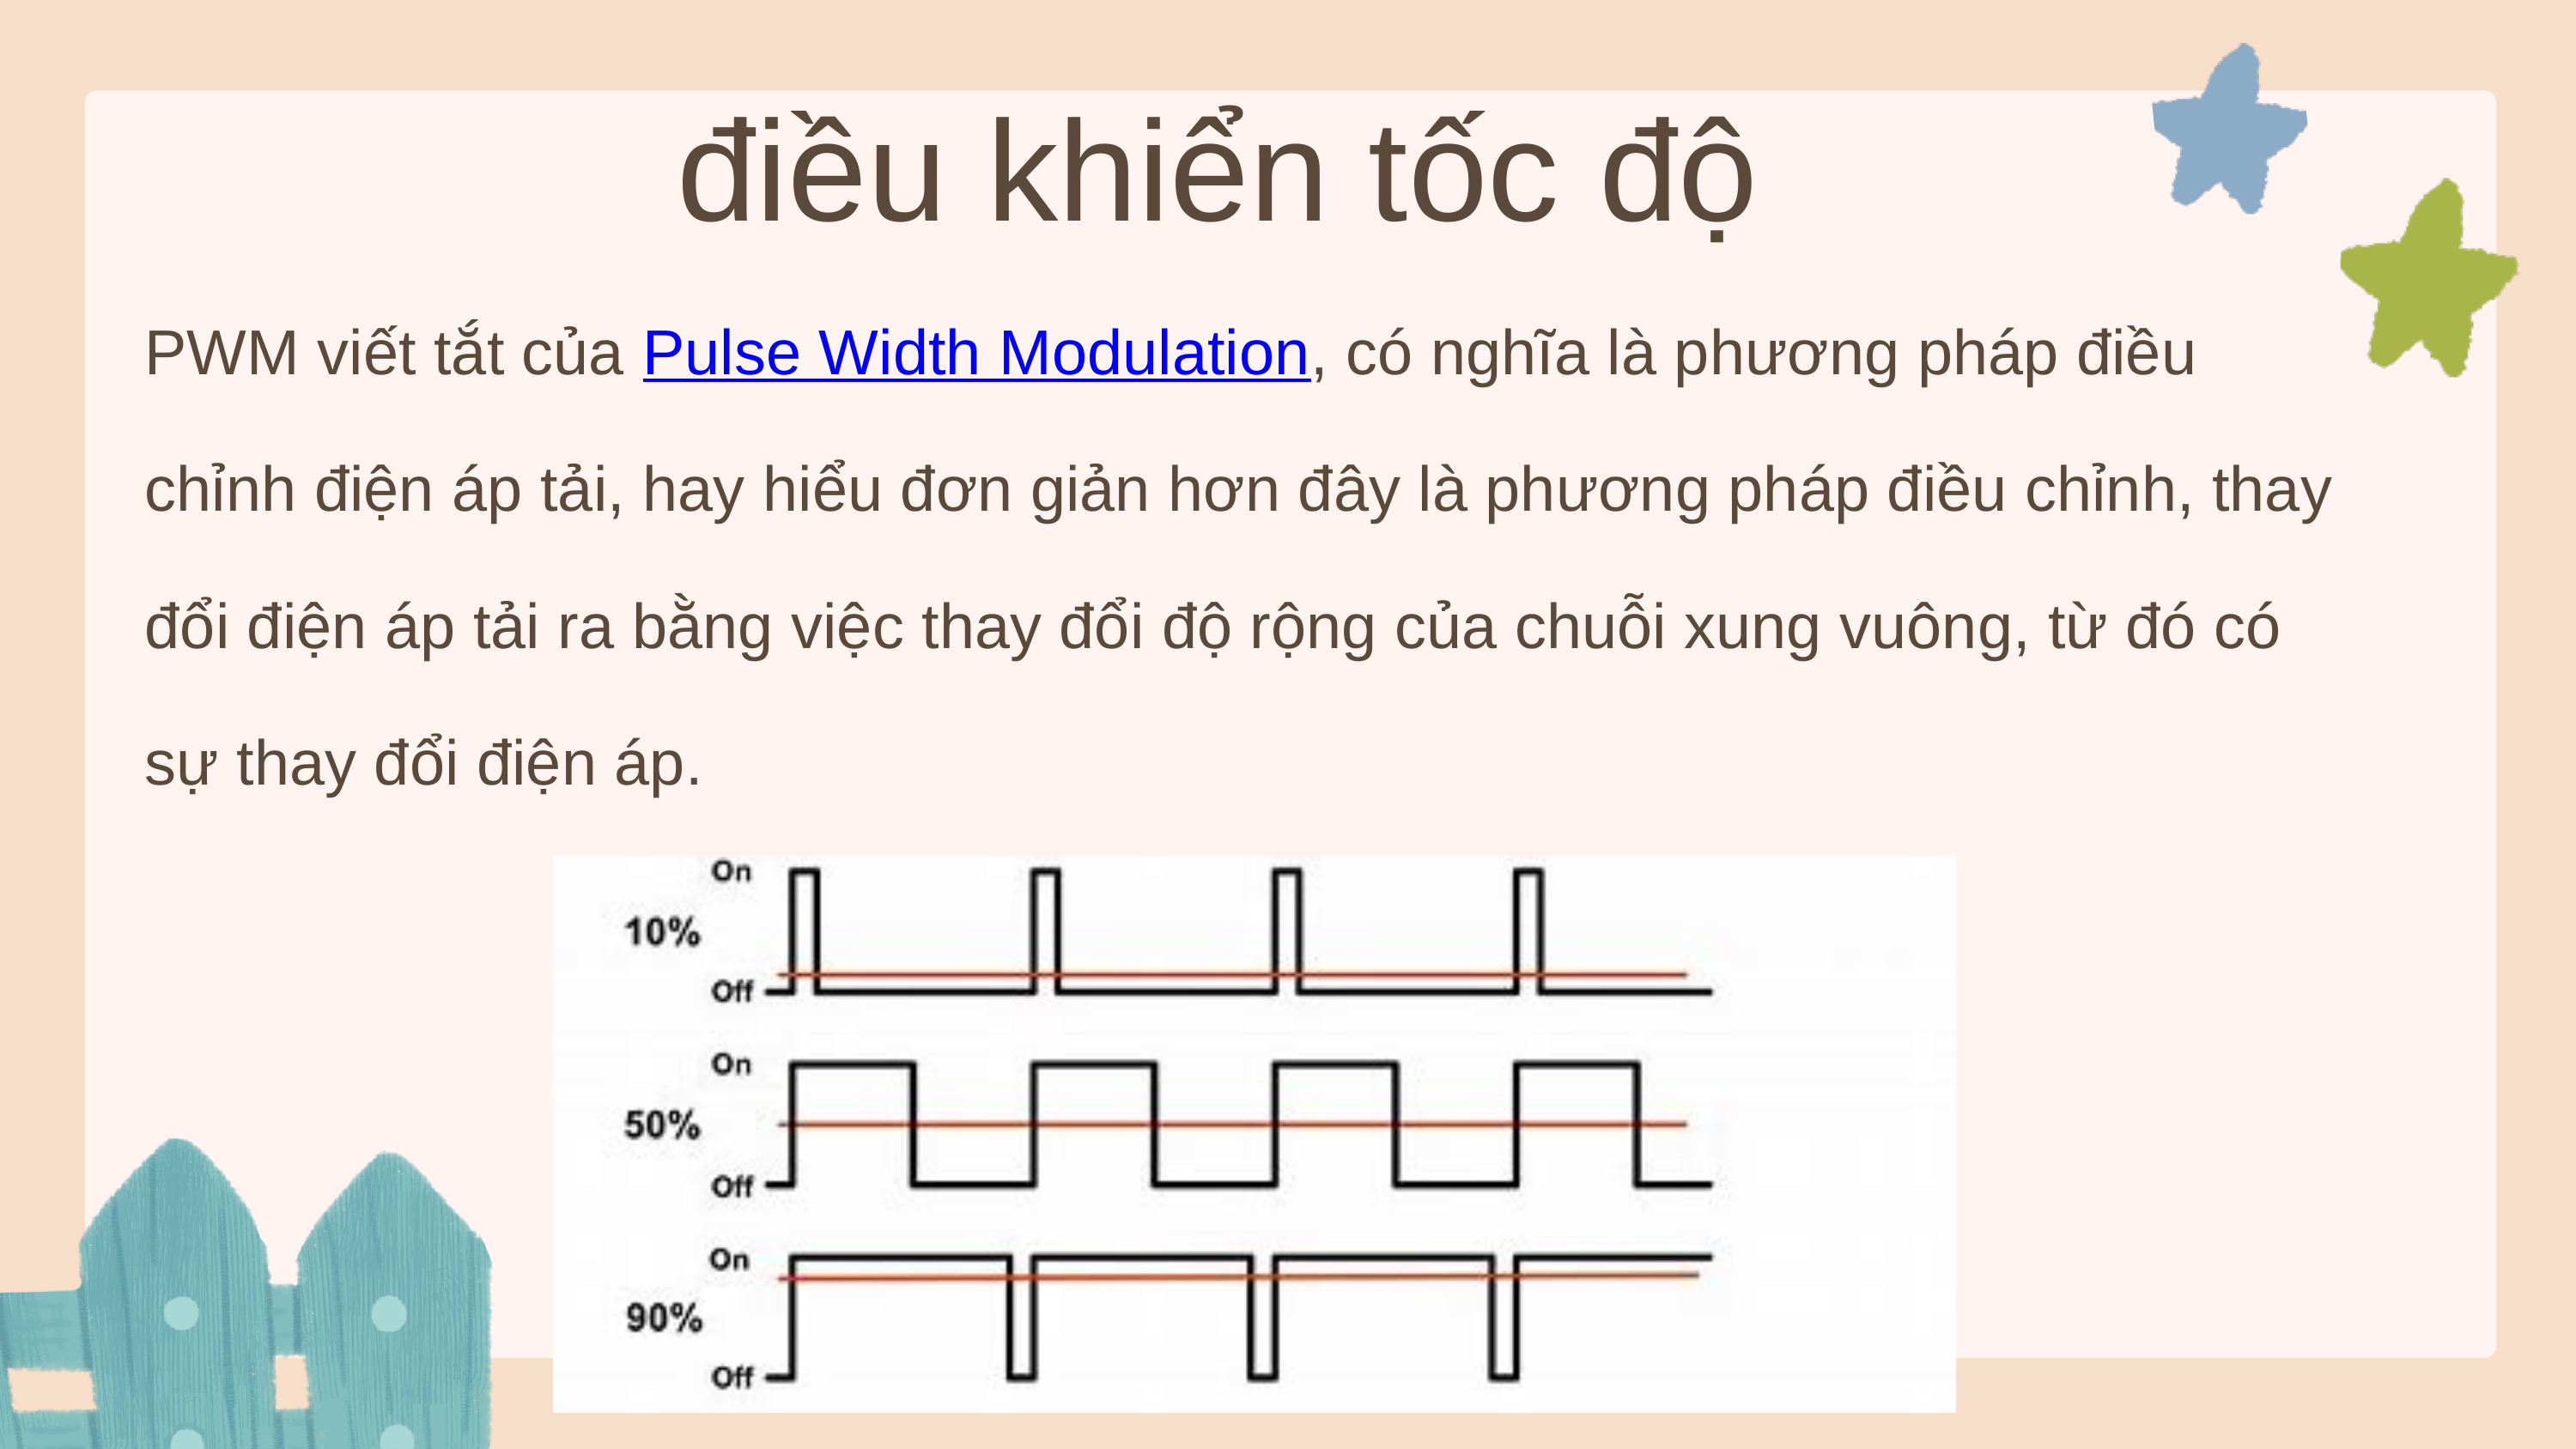

điều khiển tốc độ
PWM viết tắt của Pulse Width Modulation, có nghĩa là phương pháp điều chỉnh điện áp tải, hay hiểu đơn giản hơn đây là phương pháp điều chỉnh, thay đổi điện áp tải ra bằng việc thay đổi độ rộng của chuỗi xung vuông, từ đó có sự thay đổi điện áp.